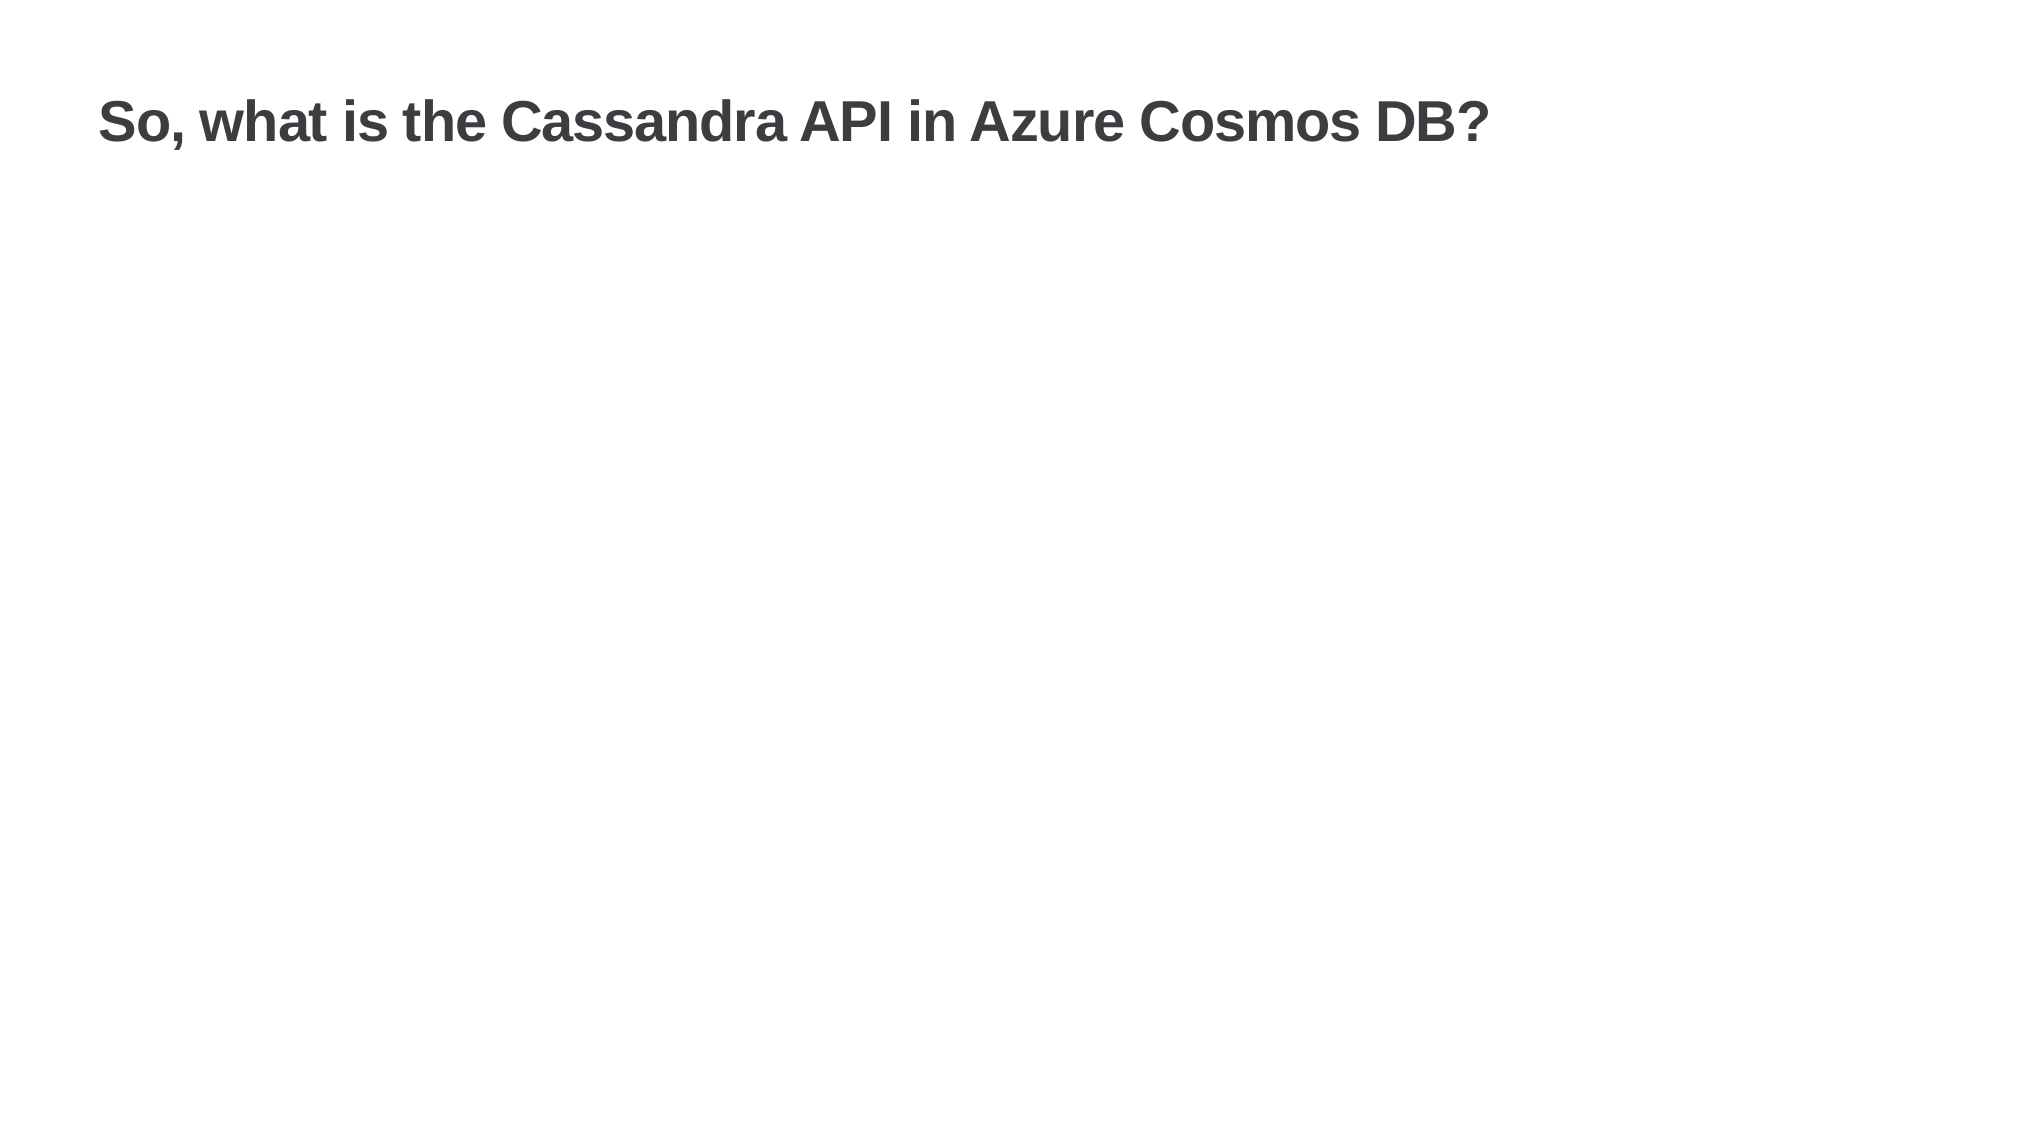

# So, what is the Cassandra API in Azure Cosmos DB?